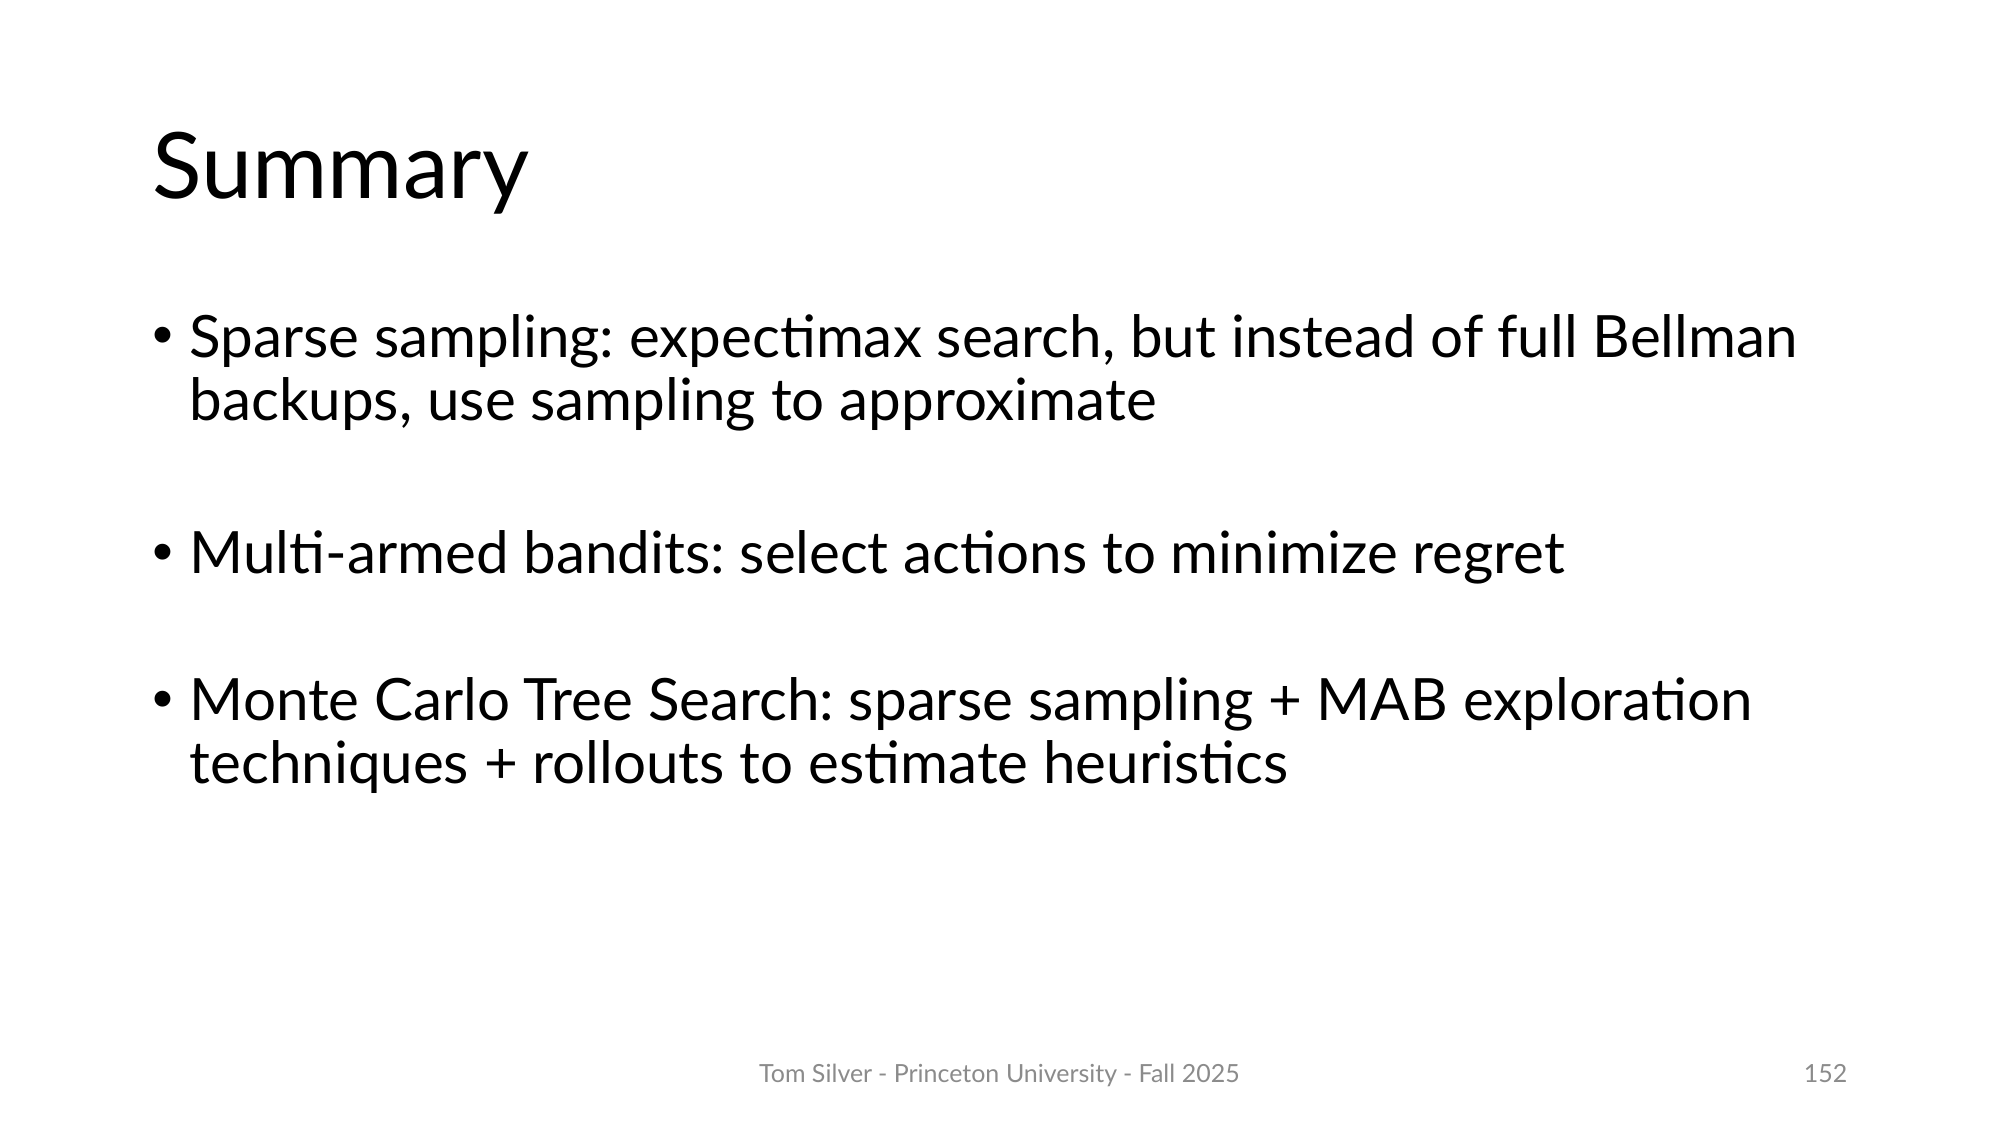

# Summary
Sparse sampling: expectimax search, but instead of full Bellman backups, use sampling to approximate
Multi-armed bandits: select actions to minimize regret
Monte Carlo Tree Search: sparse sampling + MAB exploration techniques + rollouts to estimate heuristics
Tom Silver - Princeton University - Fall 2025
152